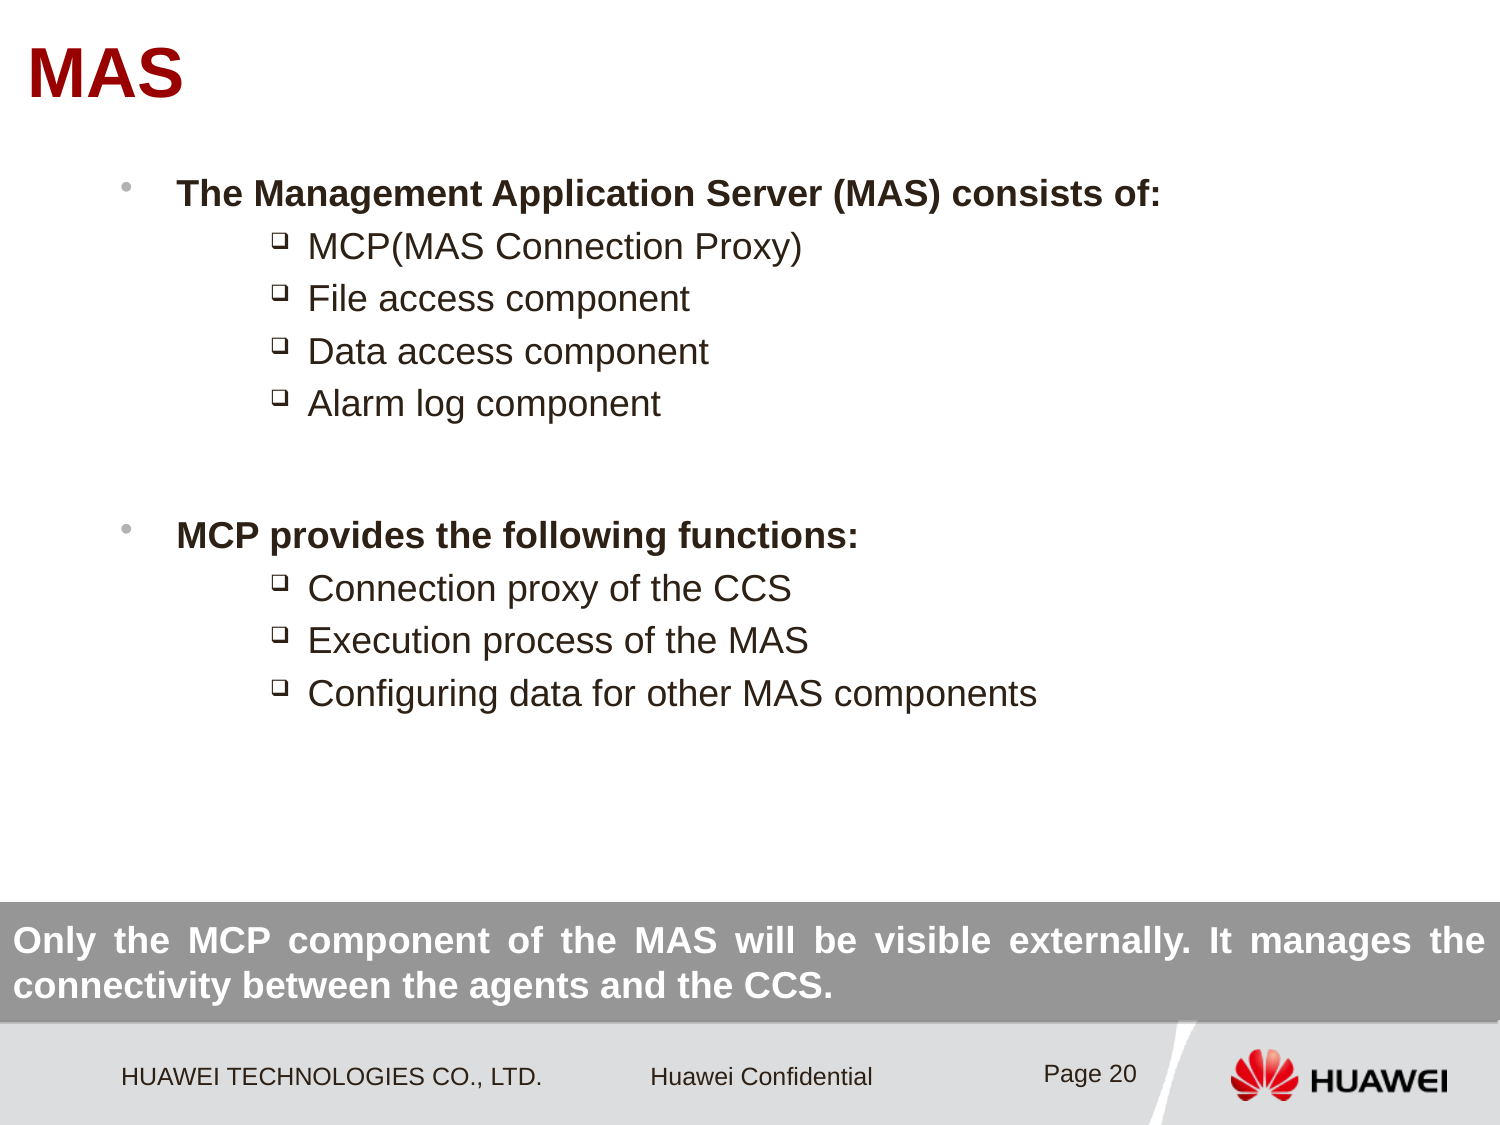

# MAS
The Management Application Server (MAS) consists of:
MCP(MAS Connection Proxy)
File access component
Data access component
Alarm log component

MCP provides the following functions:
Connection proxy of the CCS
Execution process of the MAS
Configuring data for other MAS components
Only the MCP component of the MAS will be visible externally. It manages the connectivity between the agents and the CCS.
Page 20